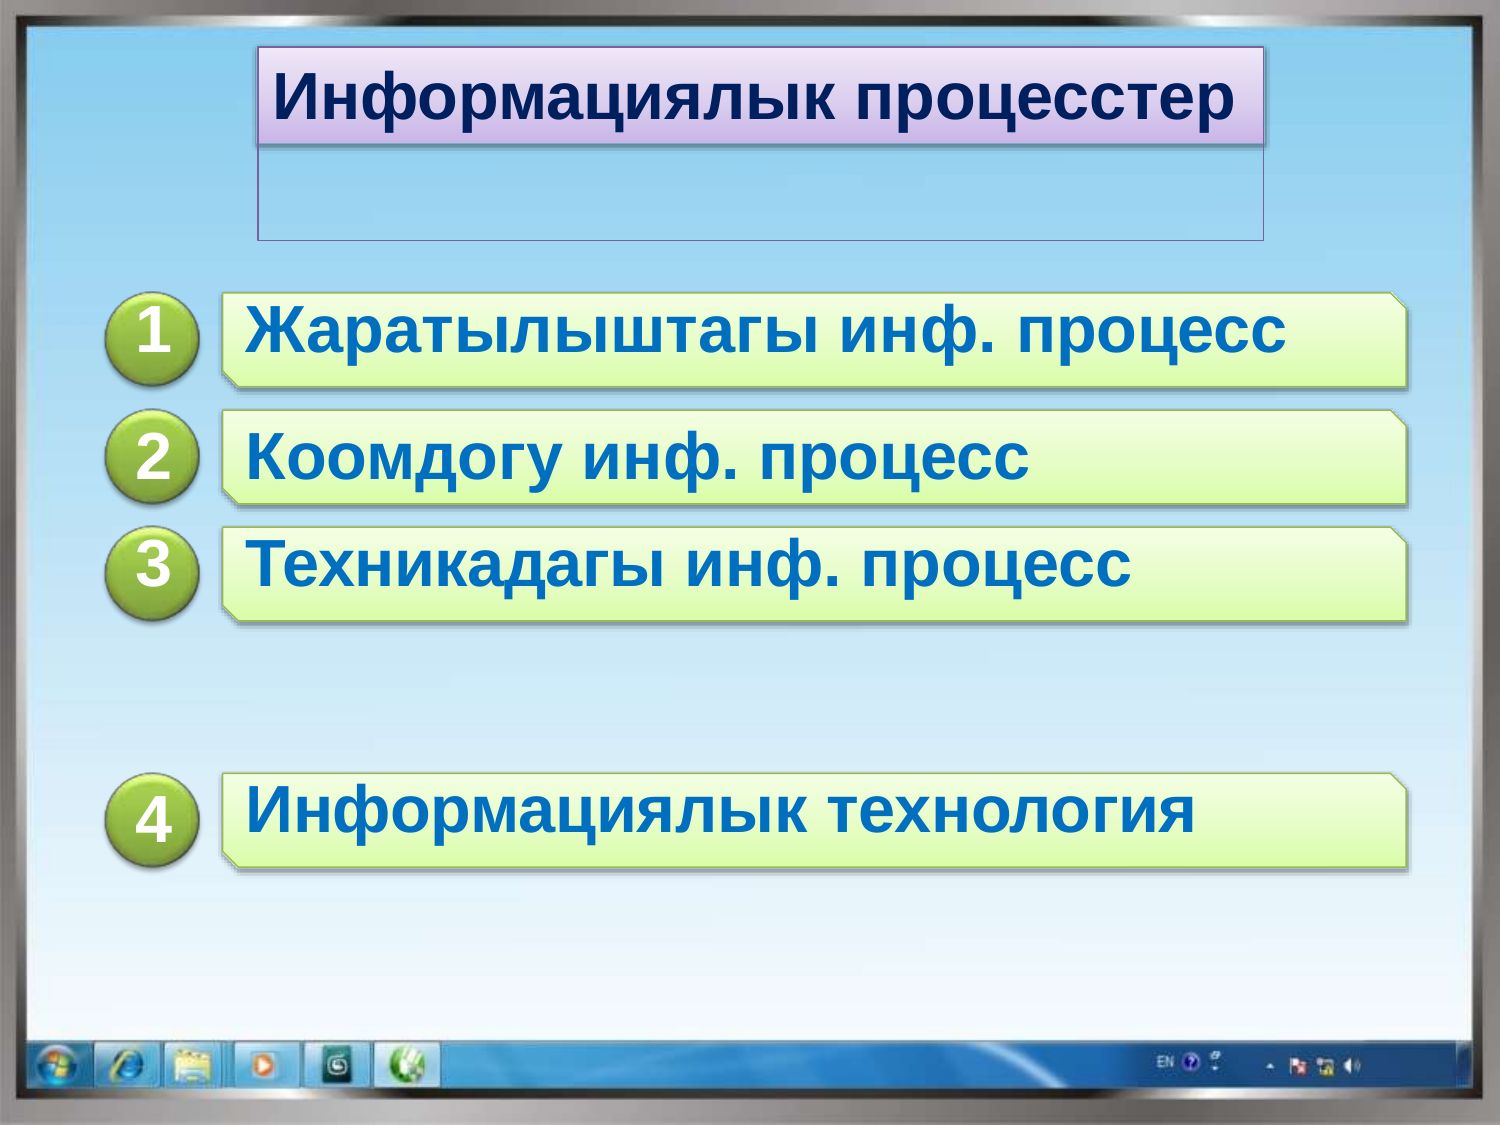

# Информациялык процесстер

Жаратылыштагы инф. процесс
Коомдогу инф. процесс
Техникадагы инф. процесс

Информациялык технология

4